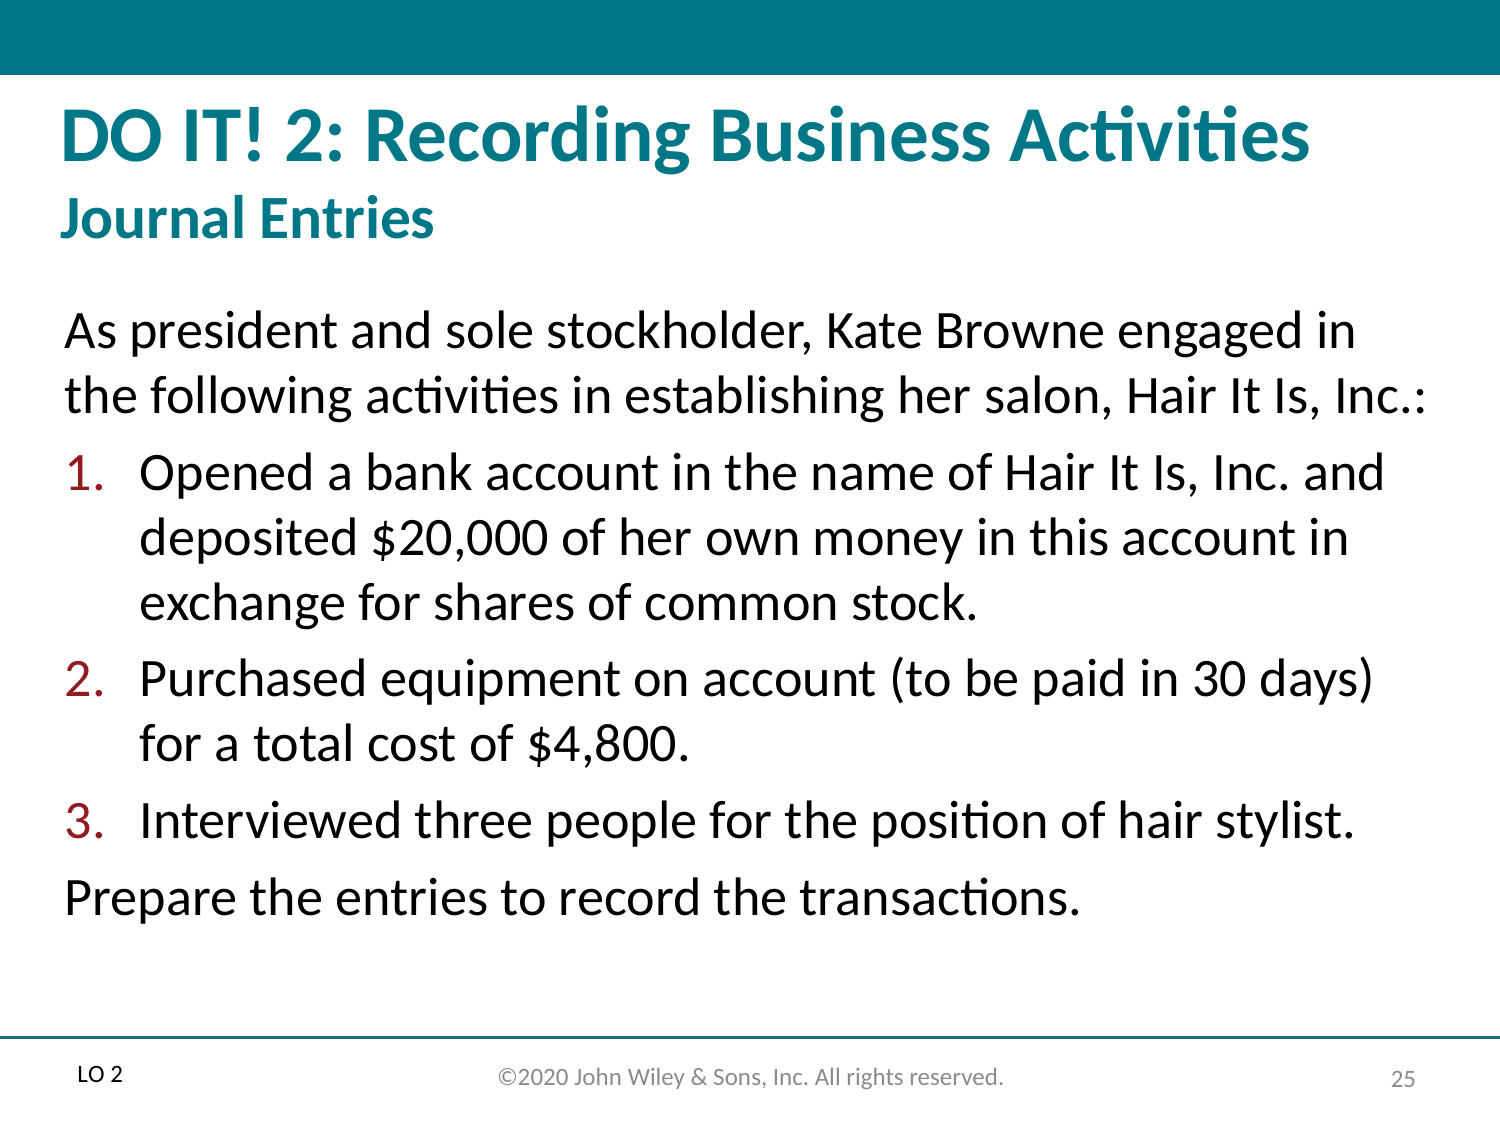

# DO IT! 2: Recording Business Activities Journal Entries
As president and sole stockholder, Kate Browne engaged in the following activities in establishing her salon, Hair It Is, Inc.:
Opened a bank account in the name of Hair It Is, Inc. and deposited $20,000 of her own money in this account in exchange for shares of common stock.
Purchased equipment on account (to be paid in 30 days) for a total cost of $4,800.
Interviewed three people for the position of hair stylist.
Prepare the entries to record the transactions.
L O 2